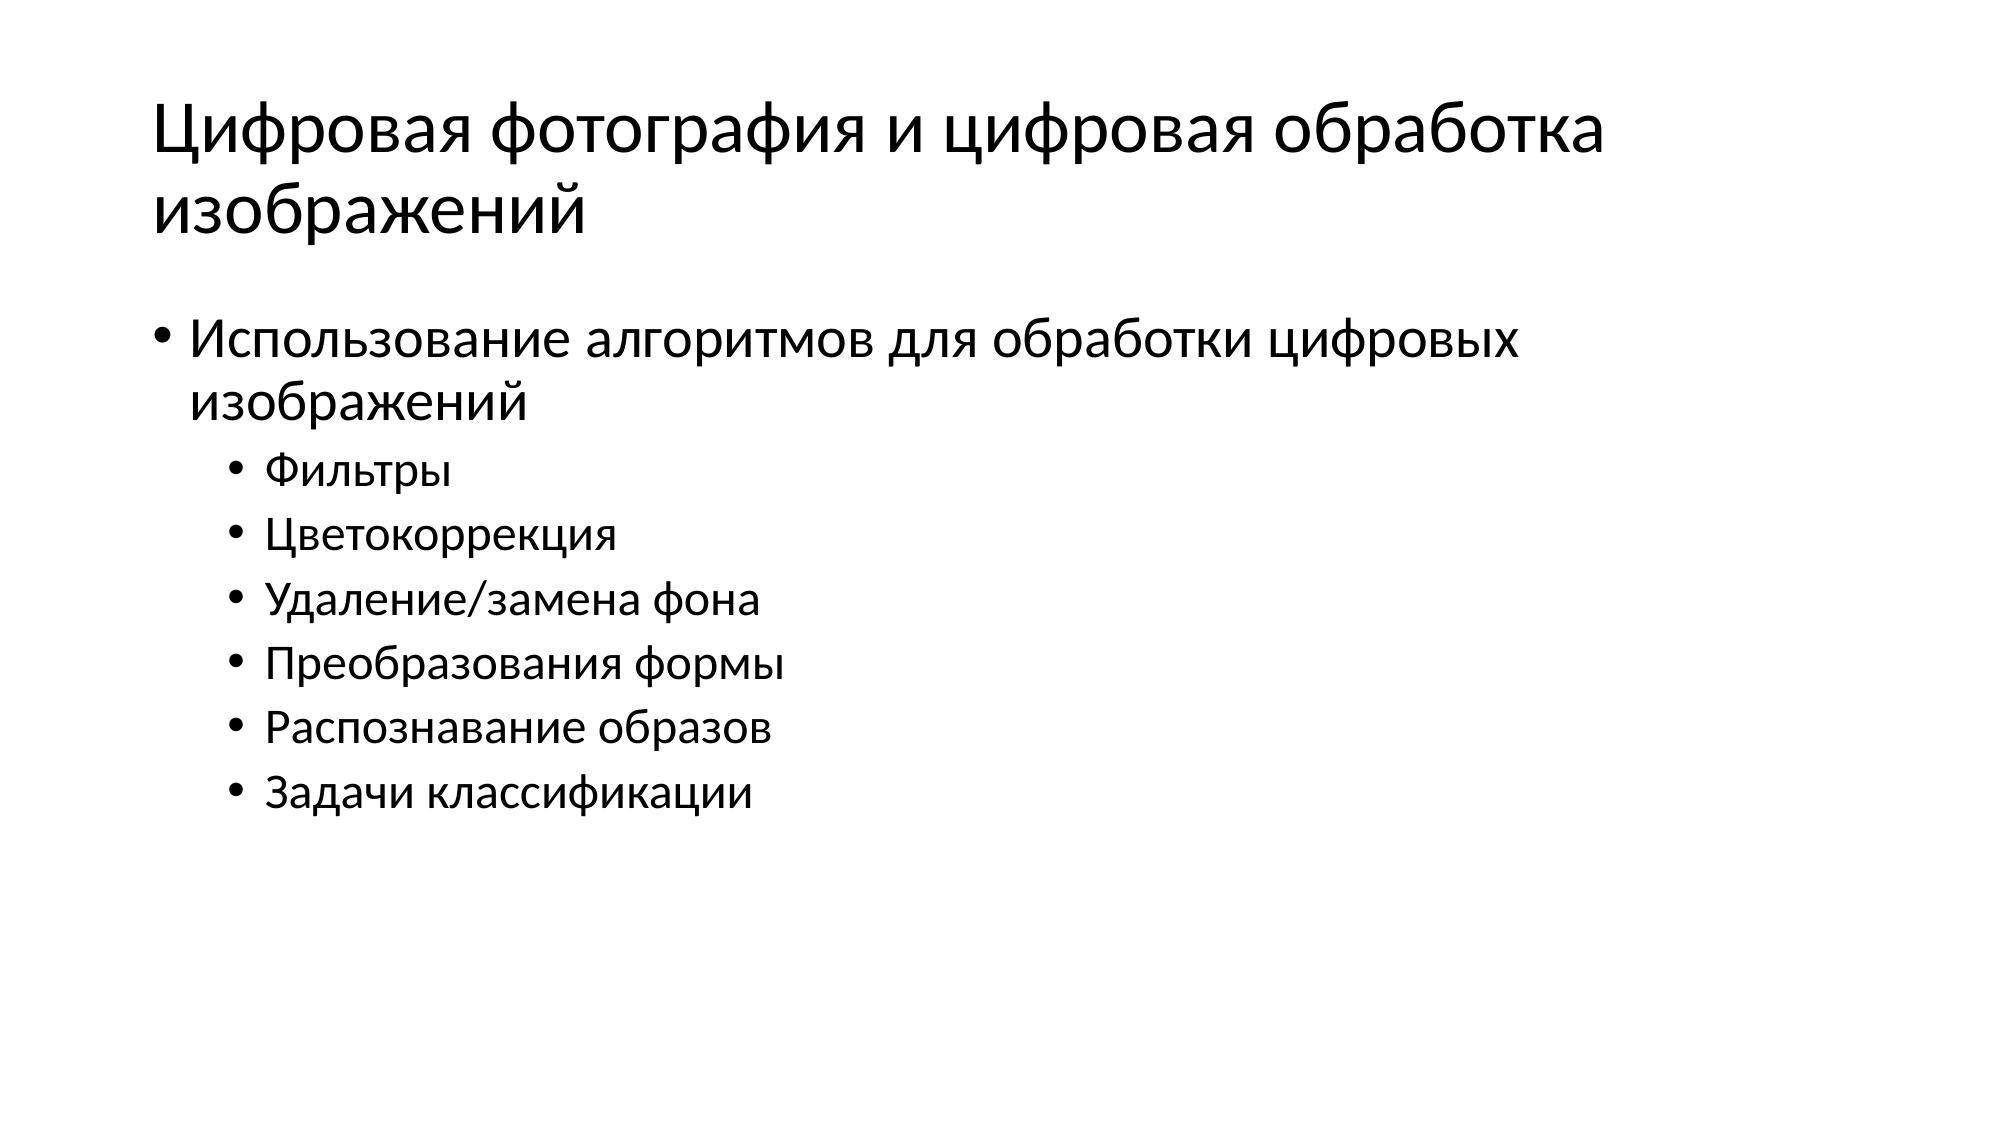

# Цифровая фотография и цифровая обработка изображений
Использование алгоритмов для обработки цифровых изображений
Фильтры
Цветокоррекция
Удаление/замена фона
Преобразования формы
Распознавание образов
Задачи классификации